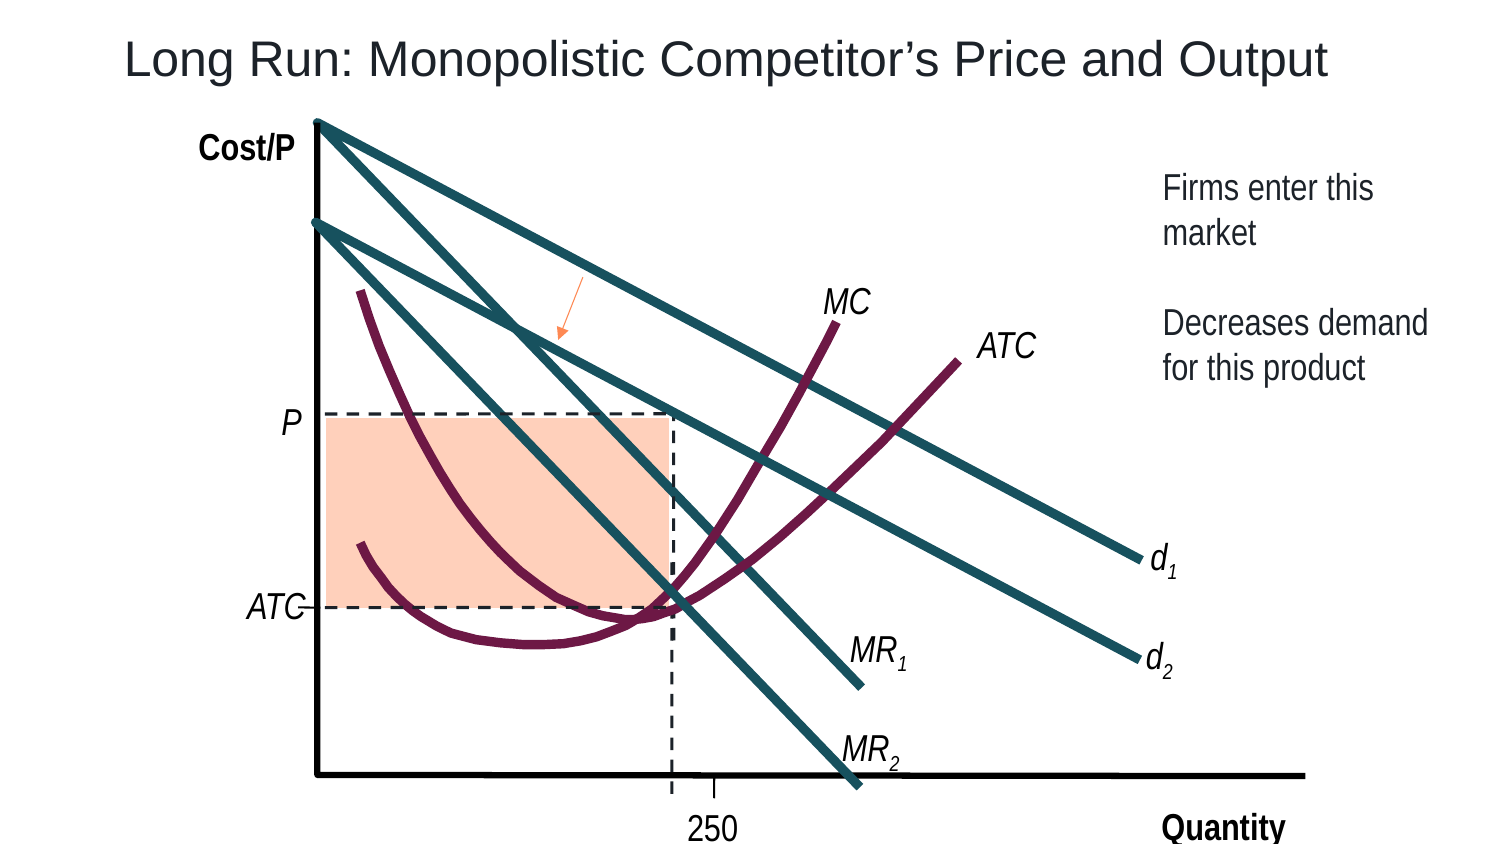

Long Run: Monopolistic Competitor’s Price and Output
Cost/P

Quantity

Firms enter this market

Decreases demand for this product

MC

ATC

P

d1

ATC

MR1
d2
MR2

250